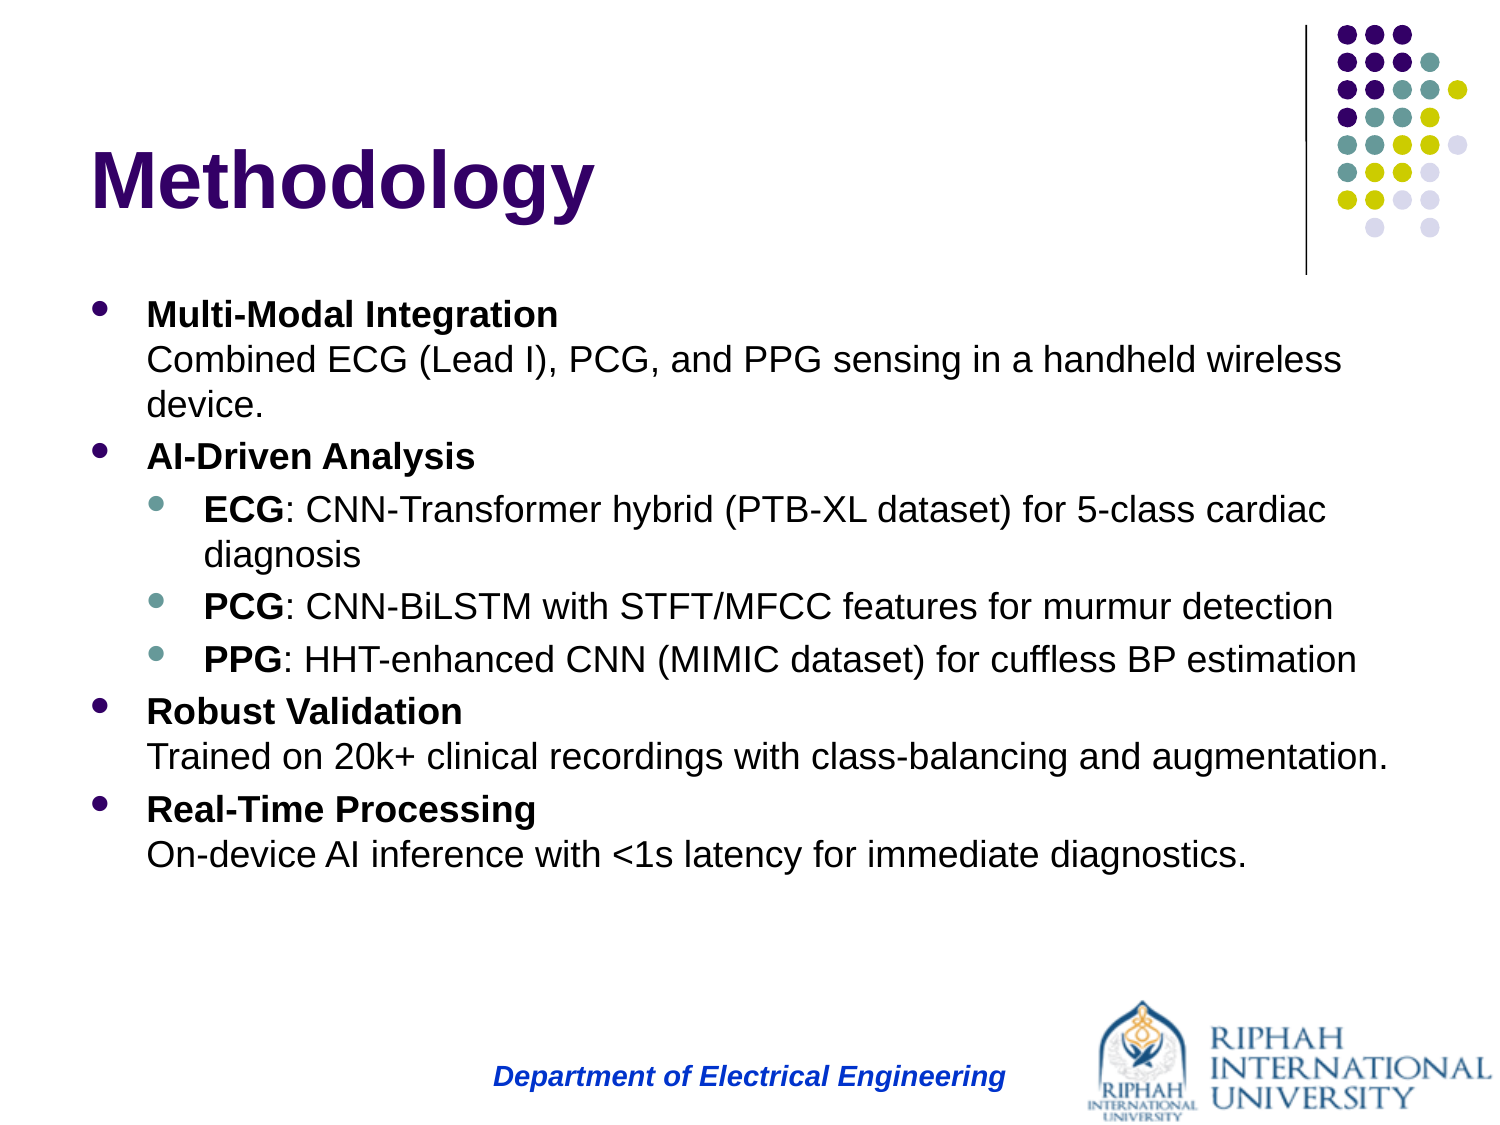

# Methodology
Multi-Modal Integration
Combined ECG (Lead I), PCG, and PPG sensing in a handheld wireless device.
AI-Driven Analysis
ECG: CNN-Transformer hybrid (PTB-XL dataset) for 5-class cardiac diagnosis
PCG: CNN-BiLSTM with STFT/MFCC features for murmur detection
PPG: HHT-enhanced CNN (MIMIC dataset) for cuffless BP estimation
Robust Validation
Trained on 20k+ clinical recordings with class-balancing and augmentation.
Real-Time Processing
On-device AI inference with <1s latency for immediate diagnostics.

Department of Electrical Engineering